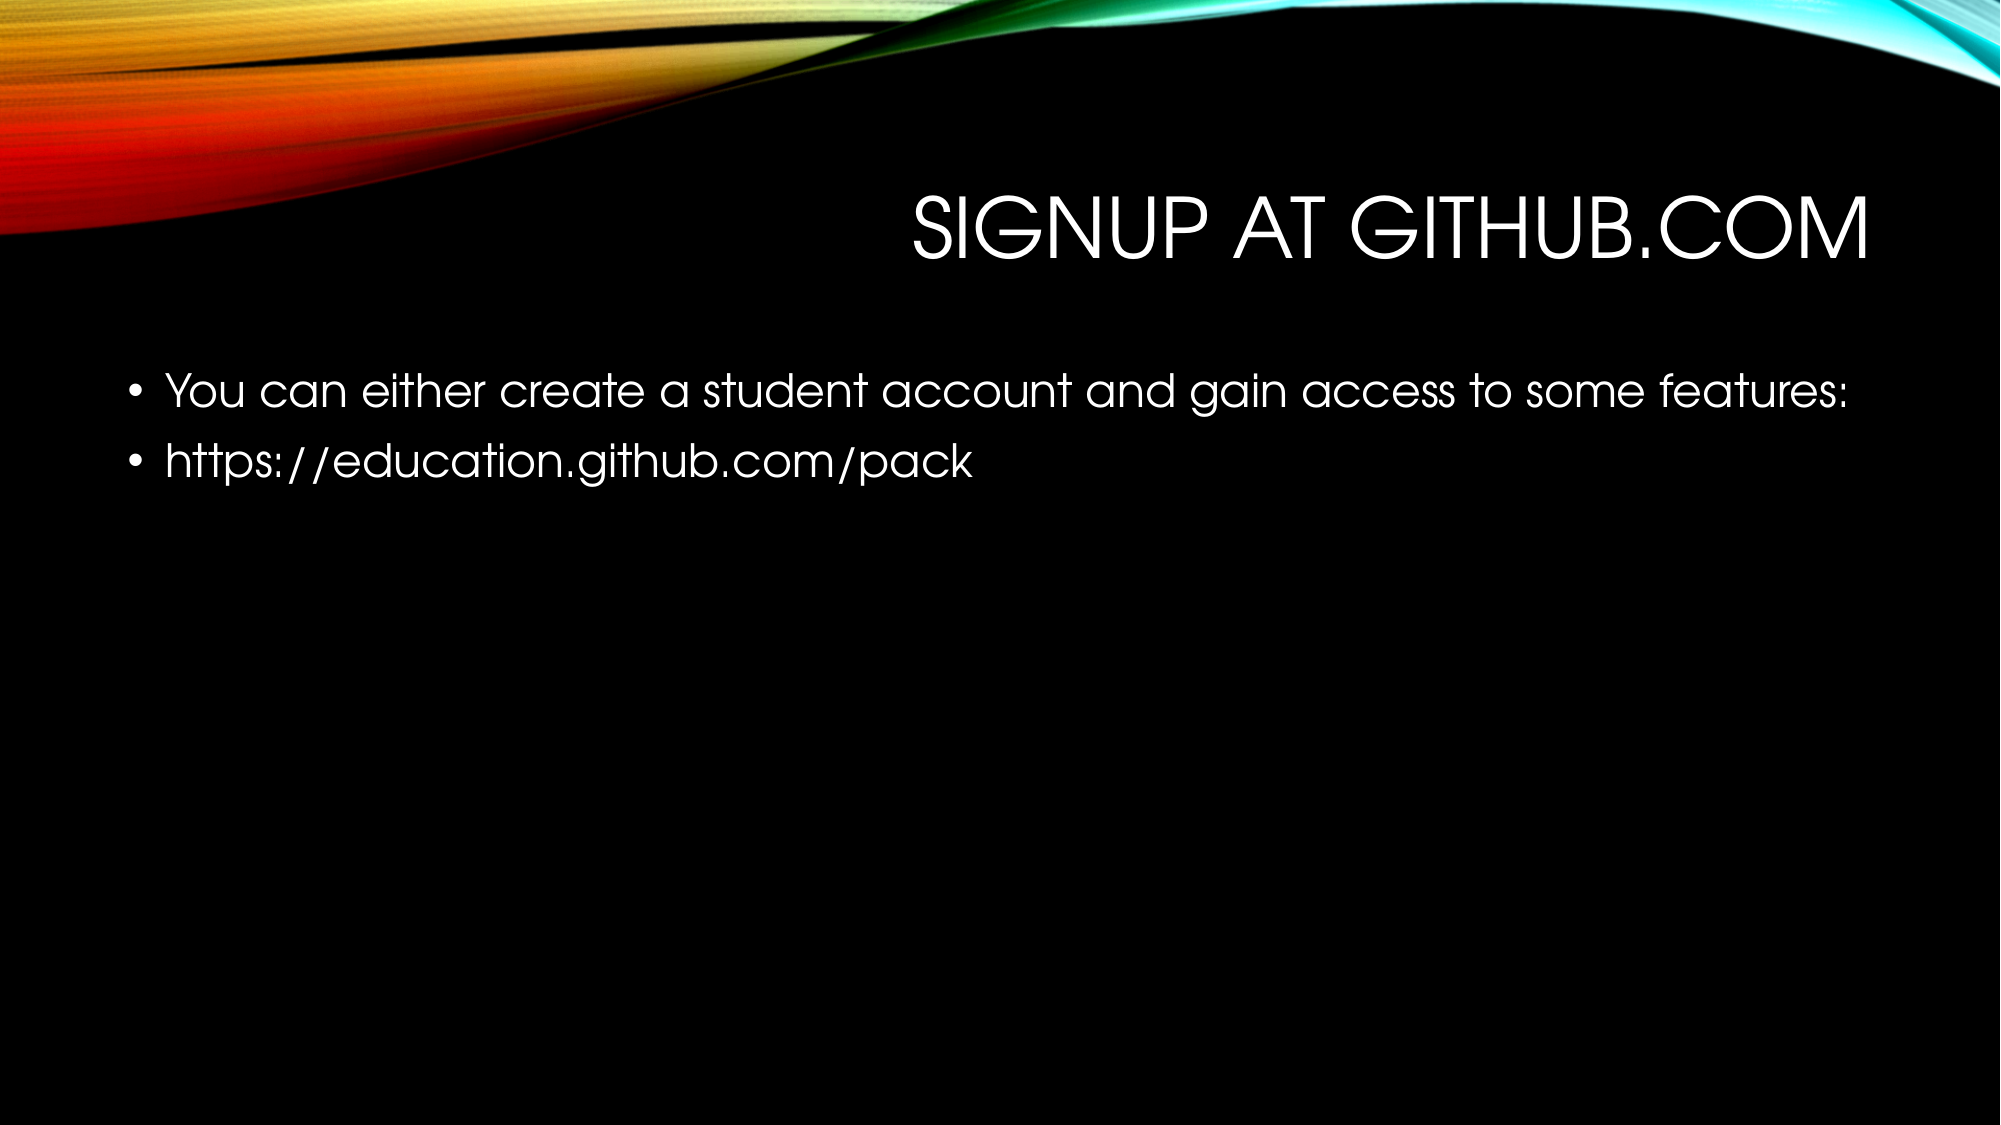

# Signup at github.com
You can either create a student account and gain access to some features:
https://education.github.com/pack